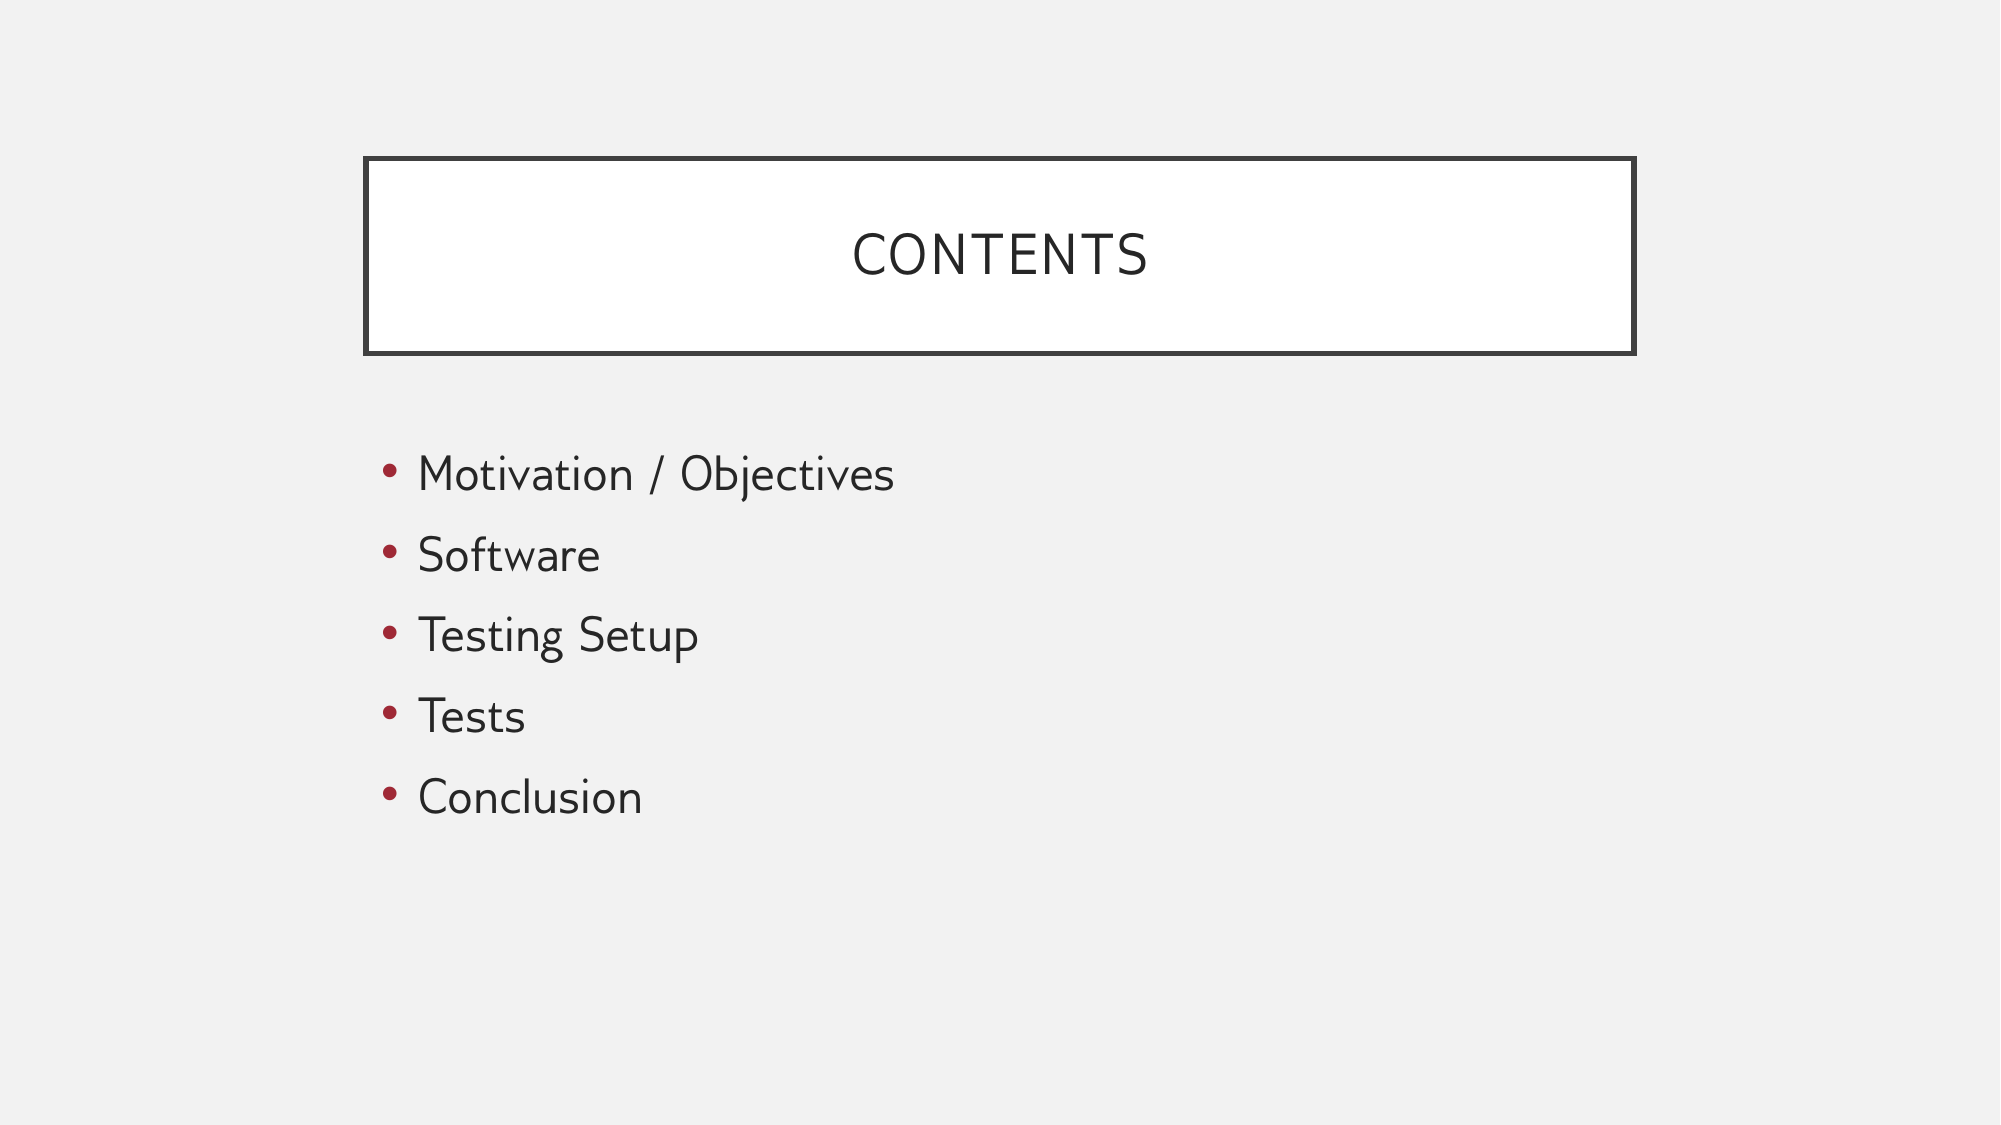

# Contents
Motivation / Objectives
Software
Testing Setup
Tests
Conclusion